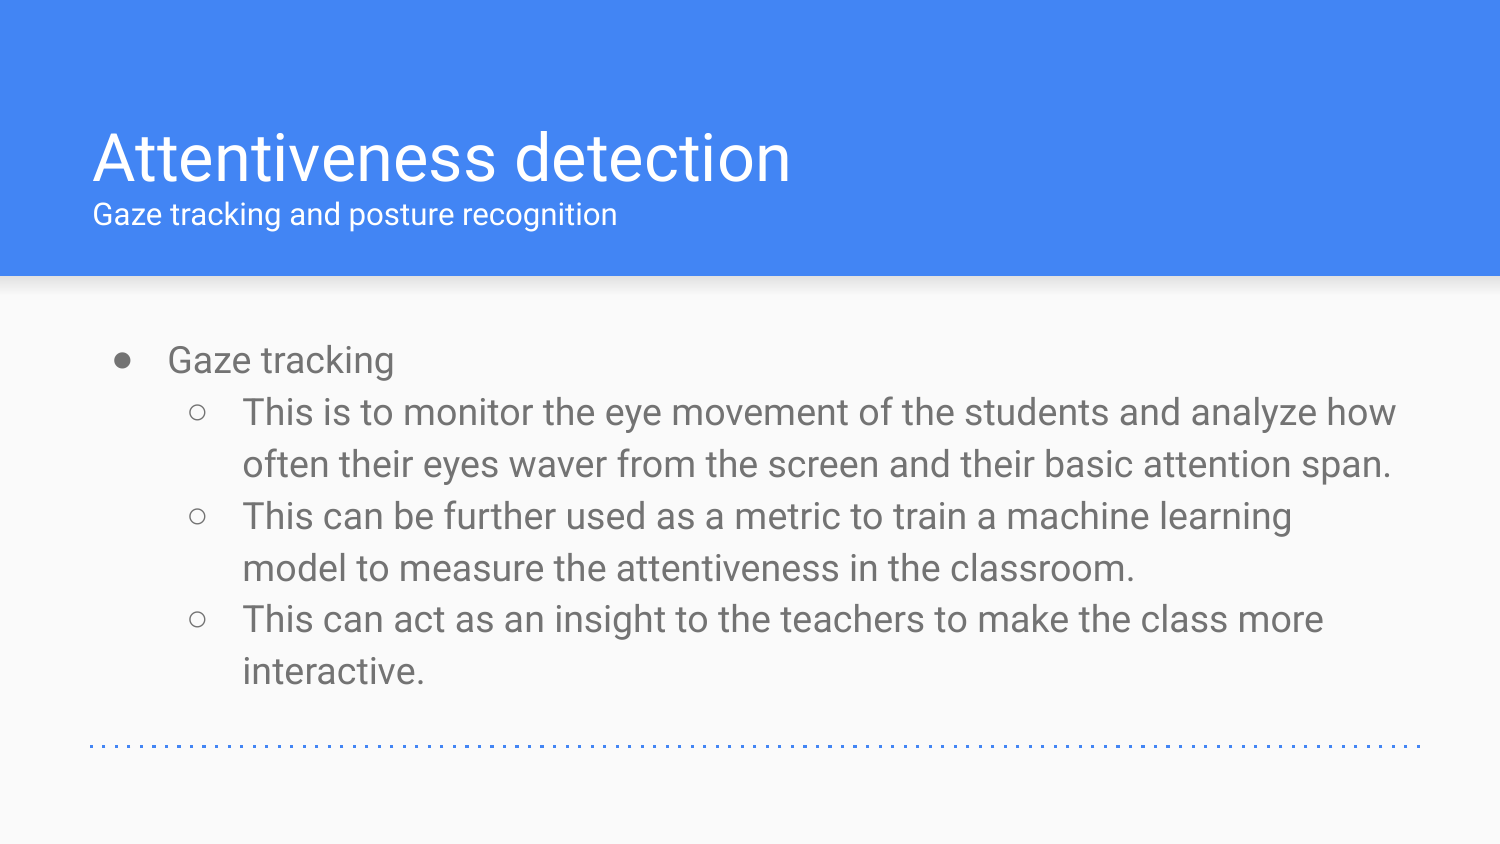

# Attentiveness detection
Gaze tracking and posture recognition
Gaze tracking
This is to monitor the eye movement of the students and analyze how often their eyes waver from the screen and their basic attention span.
This can be further used as a metric to train a machine learning model to measure the attentiveness in the classroom.
This can act as an insight to the teachers to make the class more interactive.